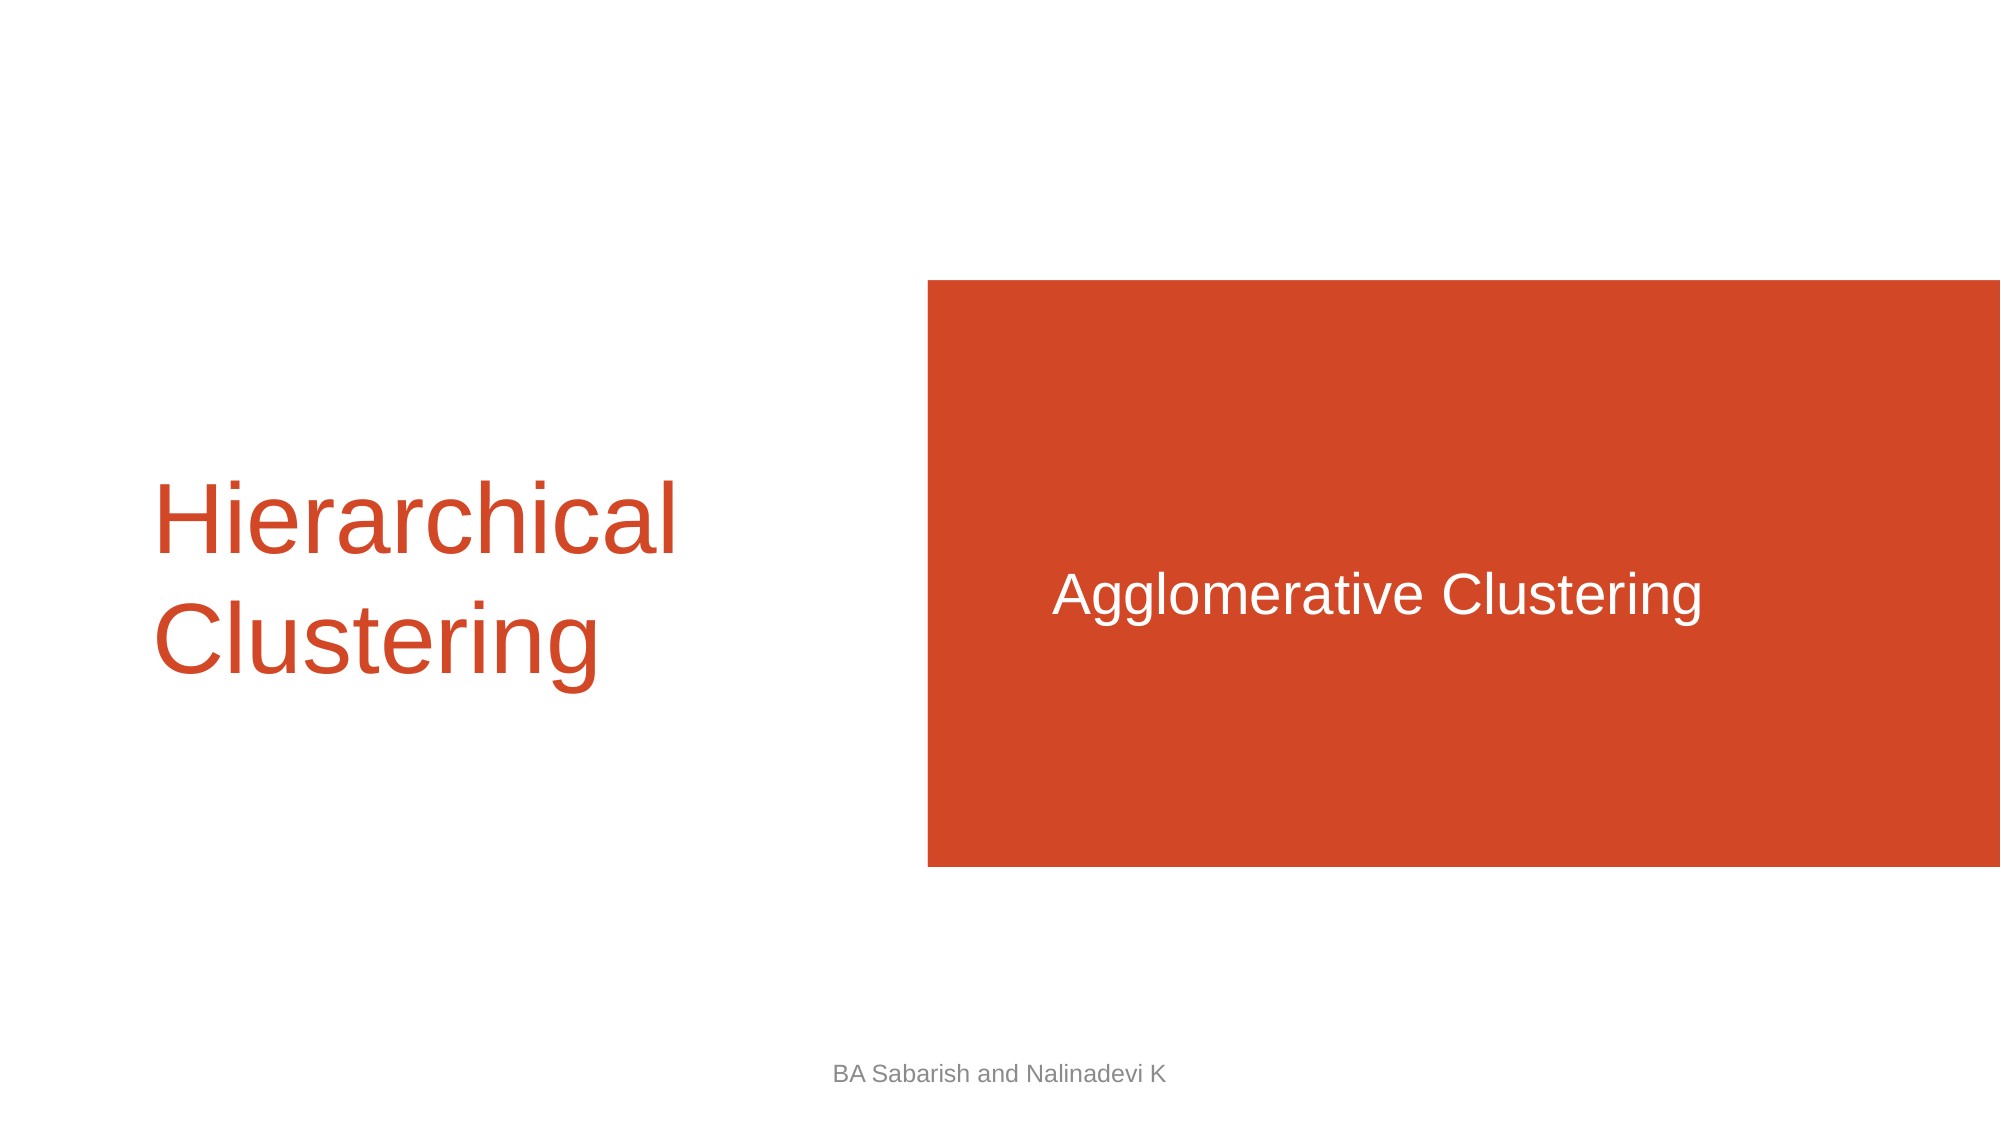

Agglomerative Clustering
# Hierarchical Clustering
BA Sabarish and Nalinadevi K